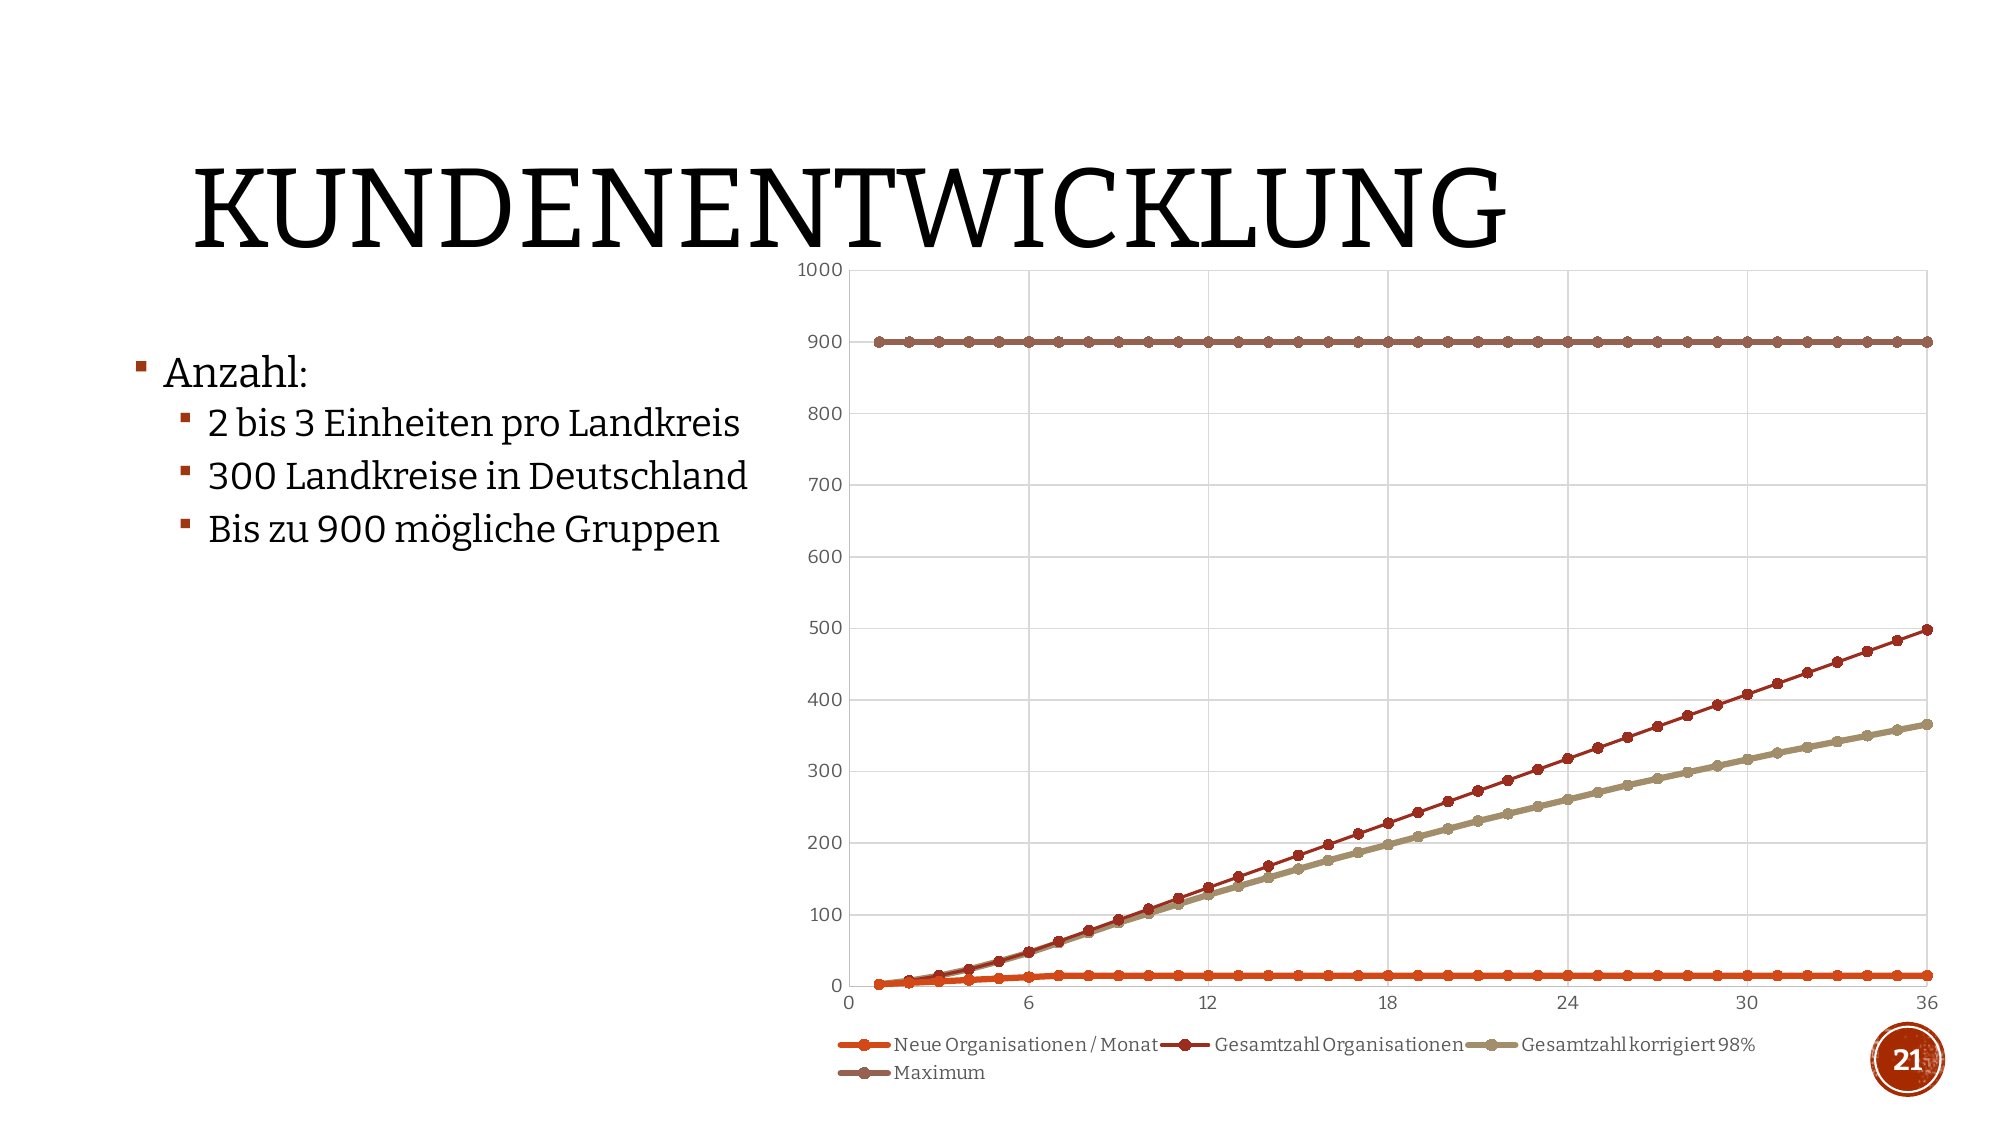

# Kundenentwicklung

### Chart

| Category | Neue Organisationen / Monat | Gesamtzahl Organisationen | Gesamtzahl korrigiert |  |
|---|---|---|---|---|
Anzahl:
2 bis 3 Einheiten pro Landkreis
300 Landkreise in Deutschland
Bis zu 900 mögliche Gruppen
21